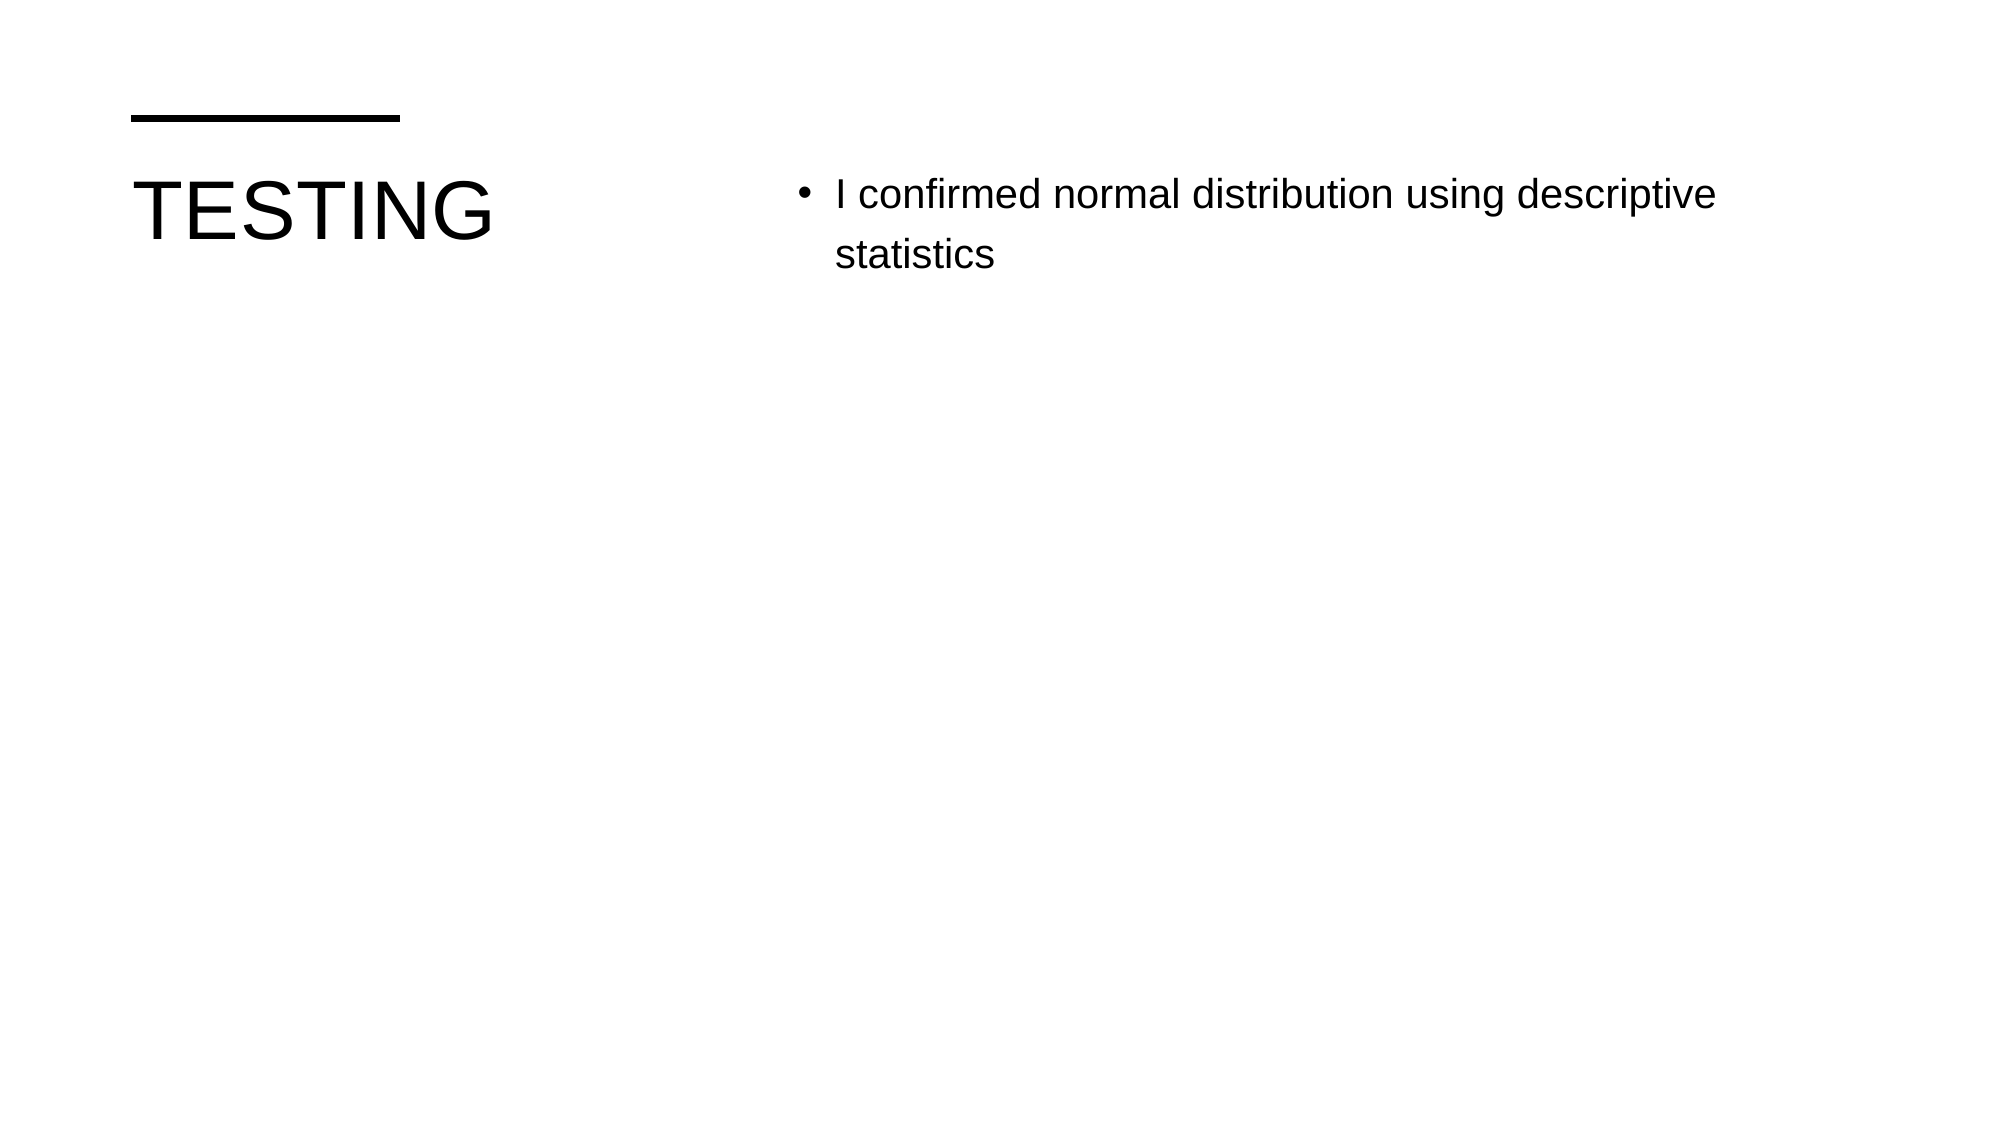

# Testing
I confirmed normal distribution using descriptive statistics